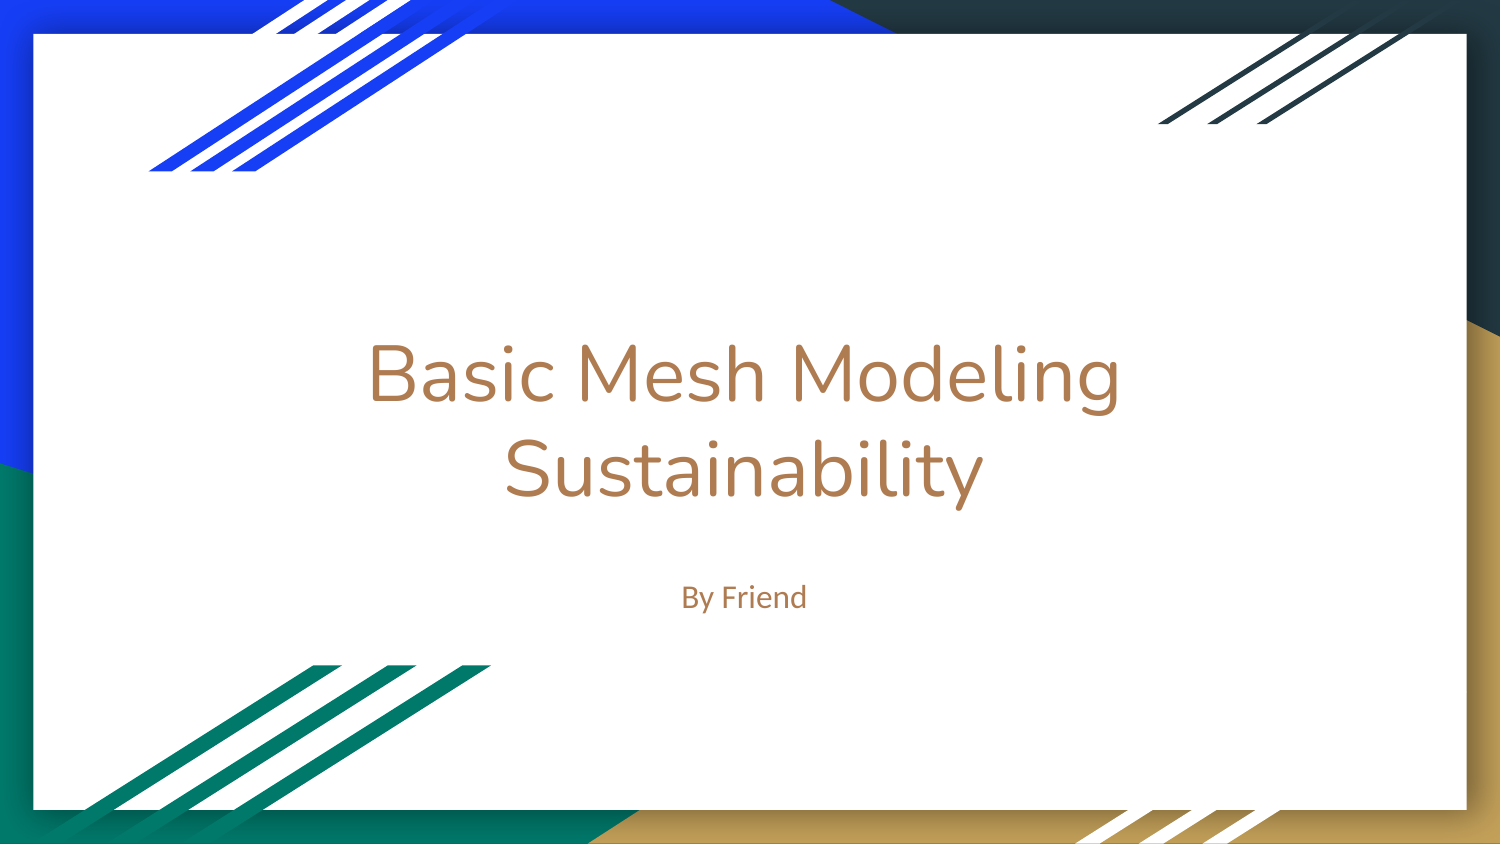

# Basic Mesh Modeling
Sustainability
By Friend